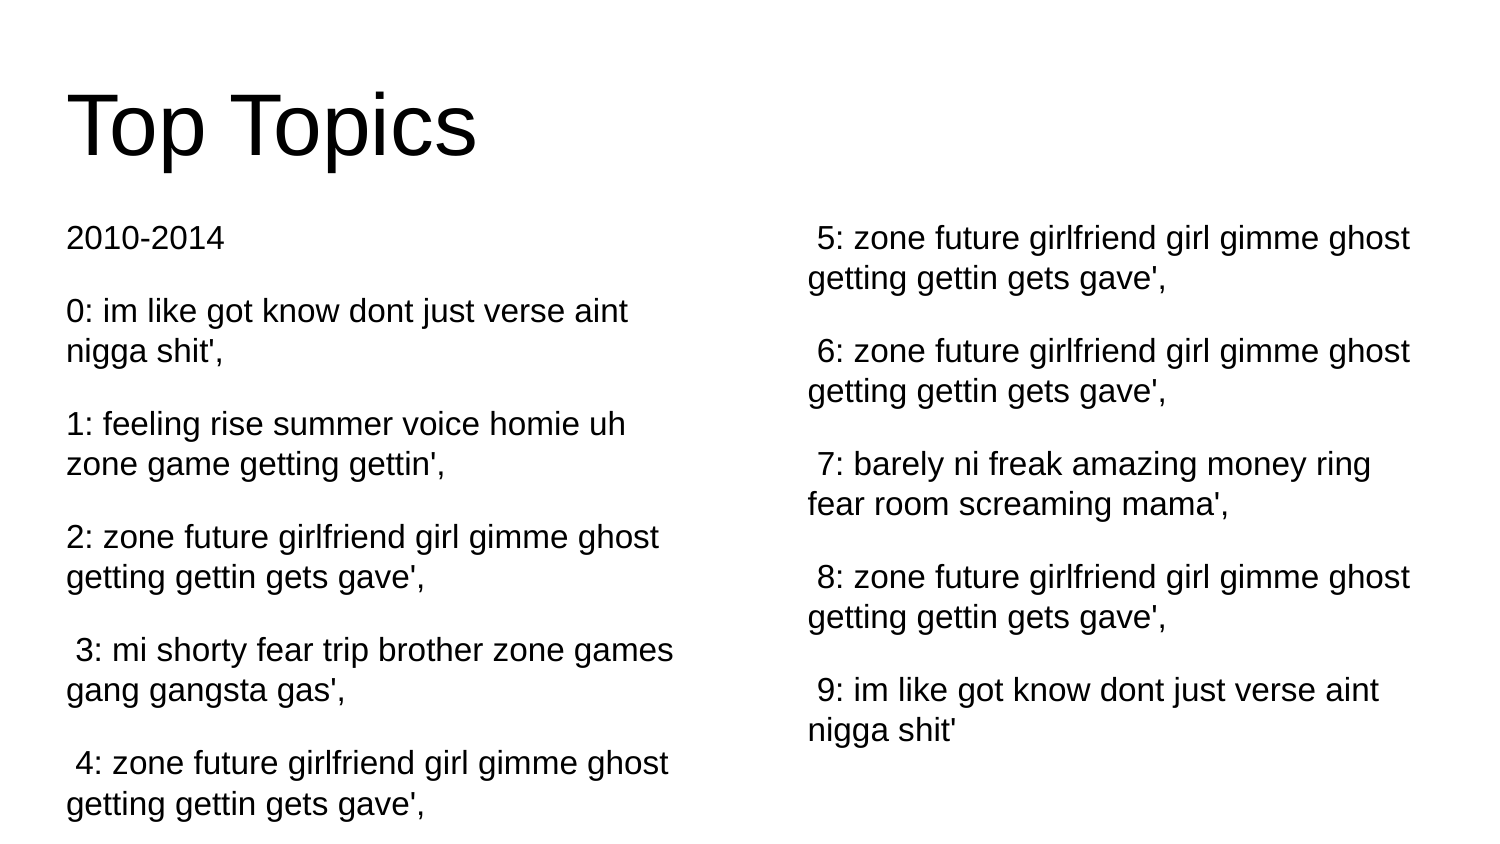

# Top Topics
2010-2014
0: im like got know dont just verse aint nigga shit',
1: feeling rise summer voice homie uh zone game getting gettin',
2: zone future girlfriend girl gimme ghost getting gettin gets gave',
 3: mi shorty fear trip brother zone games gang gangsta gas',
 4: zone future girlfriend girl gimme ghost getting gettin gets gave',

 5: zone future girlfriend girl gimme ghost getting gettin gets gave',
 6: zone future girlfriend girl gimme ghost getting gettin gets gave',
 7: barely ni freak amazing money ring fear room screaming mama',
 8: zone future girlfriend girl gimme ghost getting gettin gets gave',
 9: im like got know dont just verse aint nigga shit'